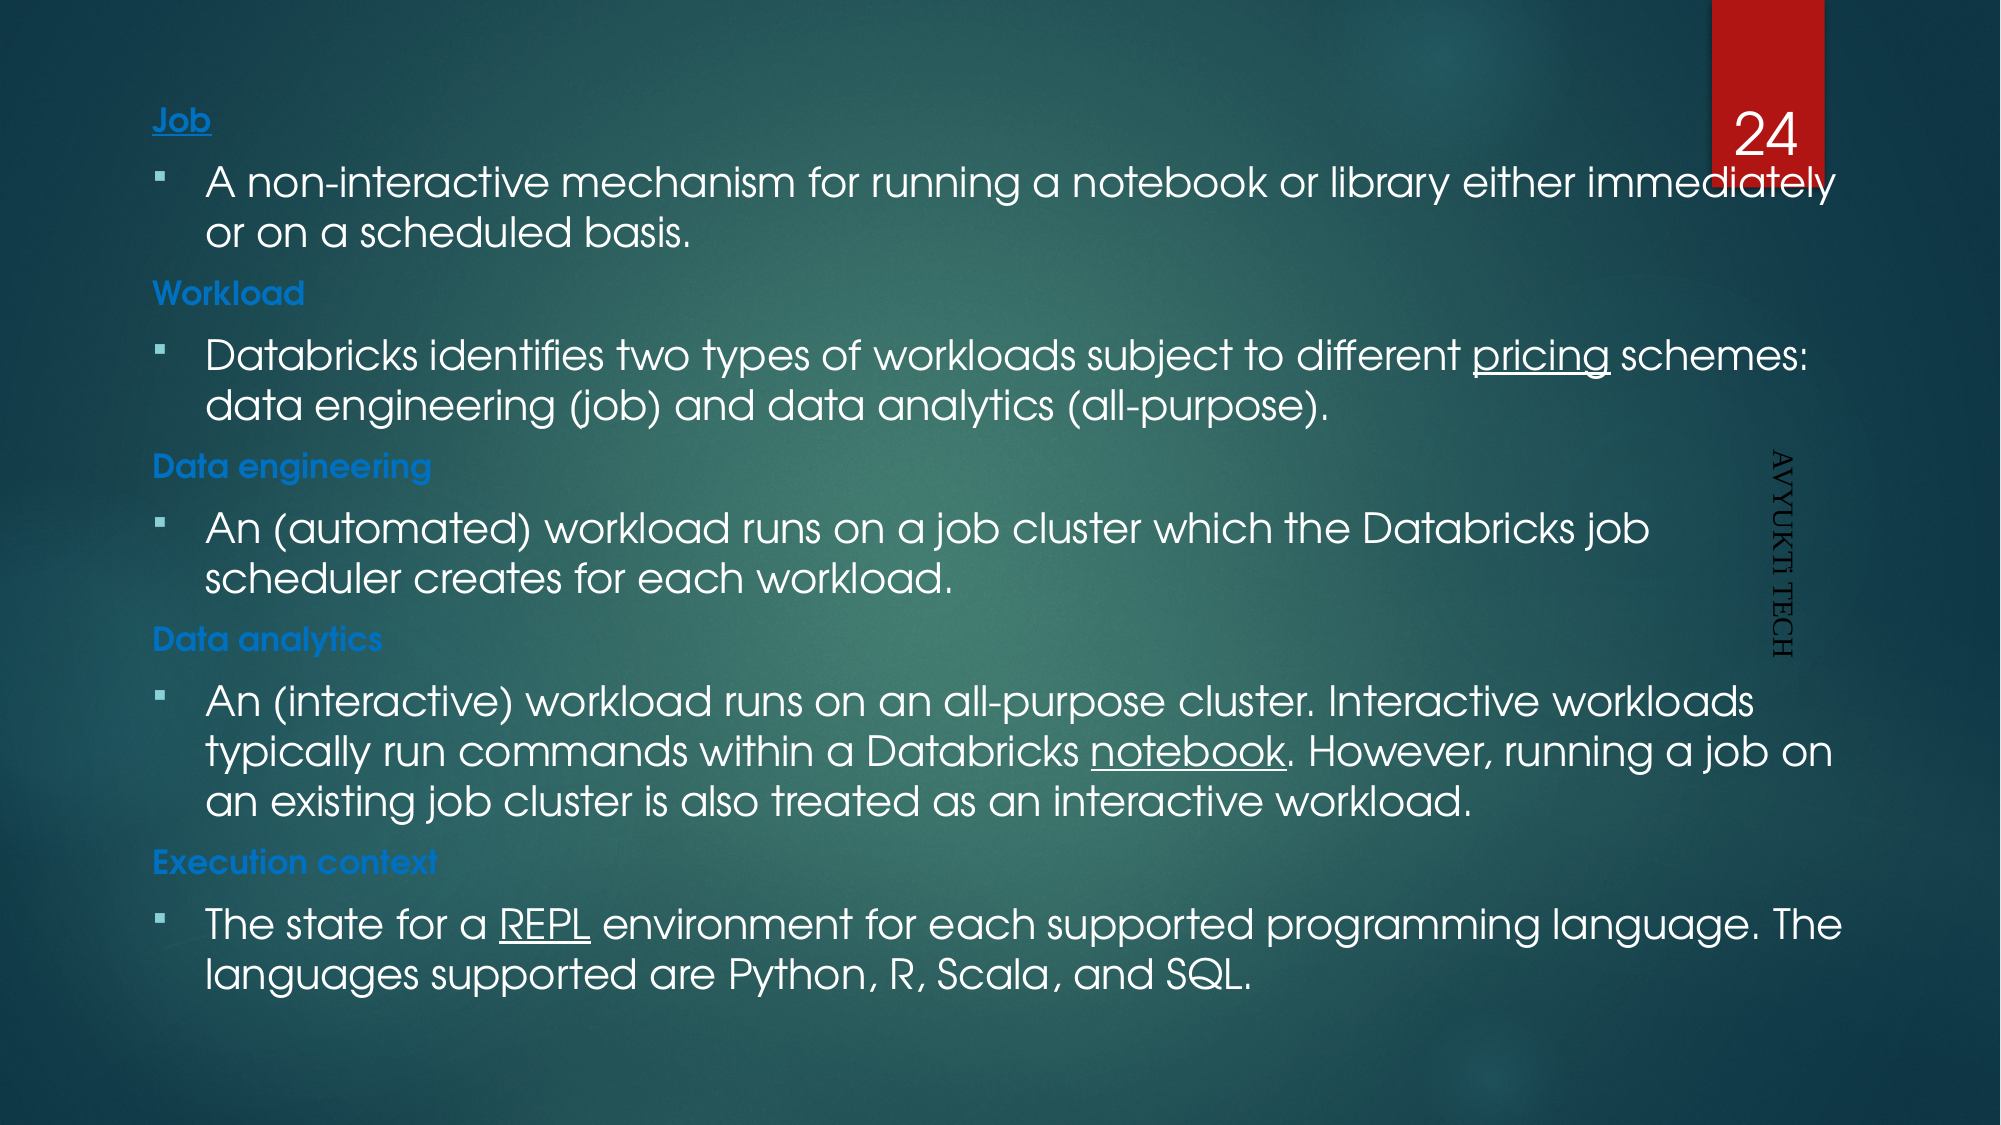

24
Job
A non-interactive mechanism for running a notebook or library either immediately or on a scheduled basis.
Workload
Databricks identifies two types of workloads subject to different pricing schemes: data engineering (job) and data analytics (all-purpose).
Data engineering
An (automated) workload runs on a job cluster which the Databricks job scheduler creates for each workload.
Data analytics
An (interactive) workload runs on an all-purpose cluster. Interactive workloads typically run commands within a Databricks notebook. However, running a job on an existing job cluster is also treated as an interactive workload.
Execution context
The state for a REPL environment for each supported programming language. The languages supported are Python, R, Scala, and SQL.

AVYUKTi TECH